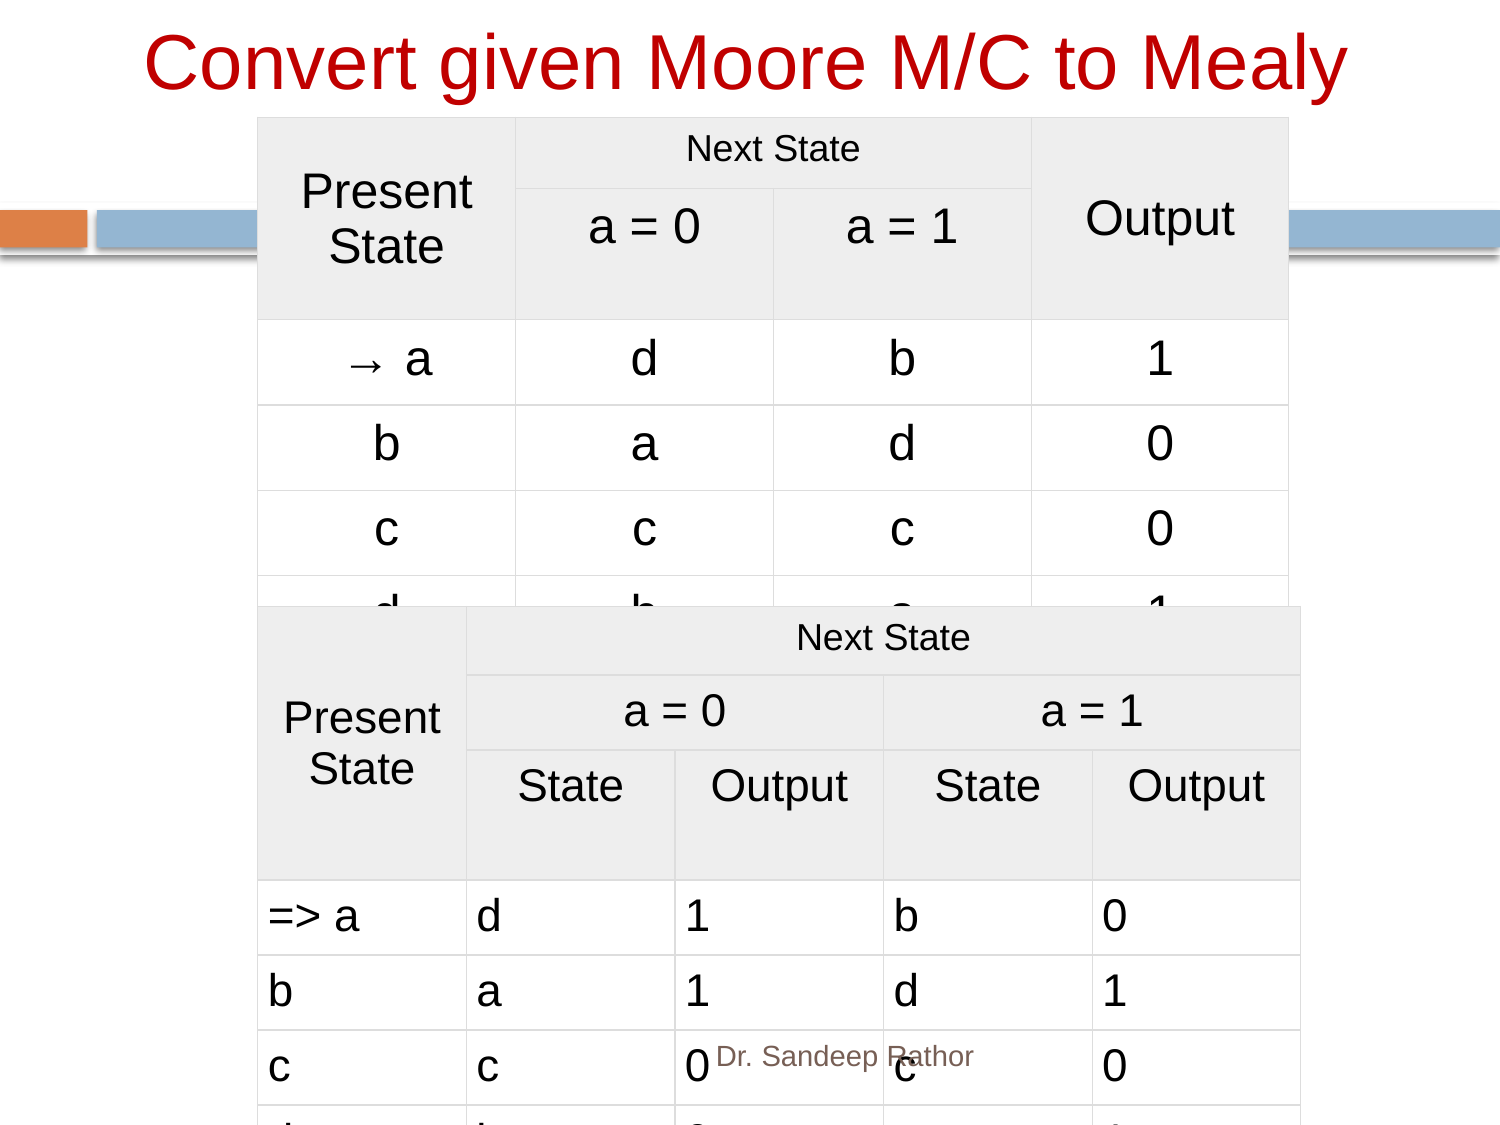

# Convert given Moore M/C to Mealy
| Present State | Next State |  | Output |
| --- | --- | --- | --- |
|  | a = 0 | a = 1 |  |
| → a | d | b | 1 |
| b | a | d | 0 |
| c | c | c | 0 |
| d | b | a | 1 |
| Present State | Next State |  |  |  |
| --- | --- | --- | --- | --- |
|  | a = 0 |  | a = 1 |  |
|  | State | Output | State | Output |
| => a | d | 1 | b | 0 |
| b | a | 1 | d | 1 |
| c | c | 0 | c | 0 |
| d | b | 0 | a | 1 |
Dr. Sandeep Rathor